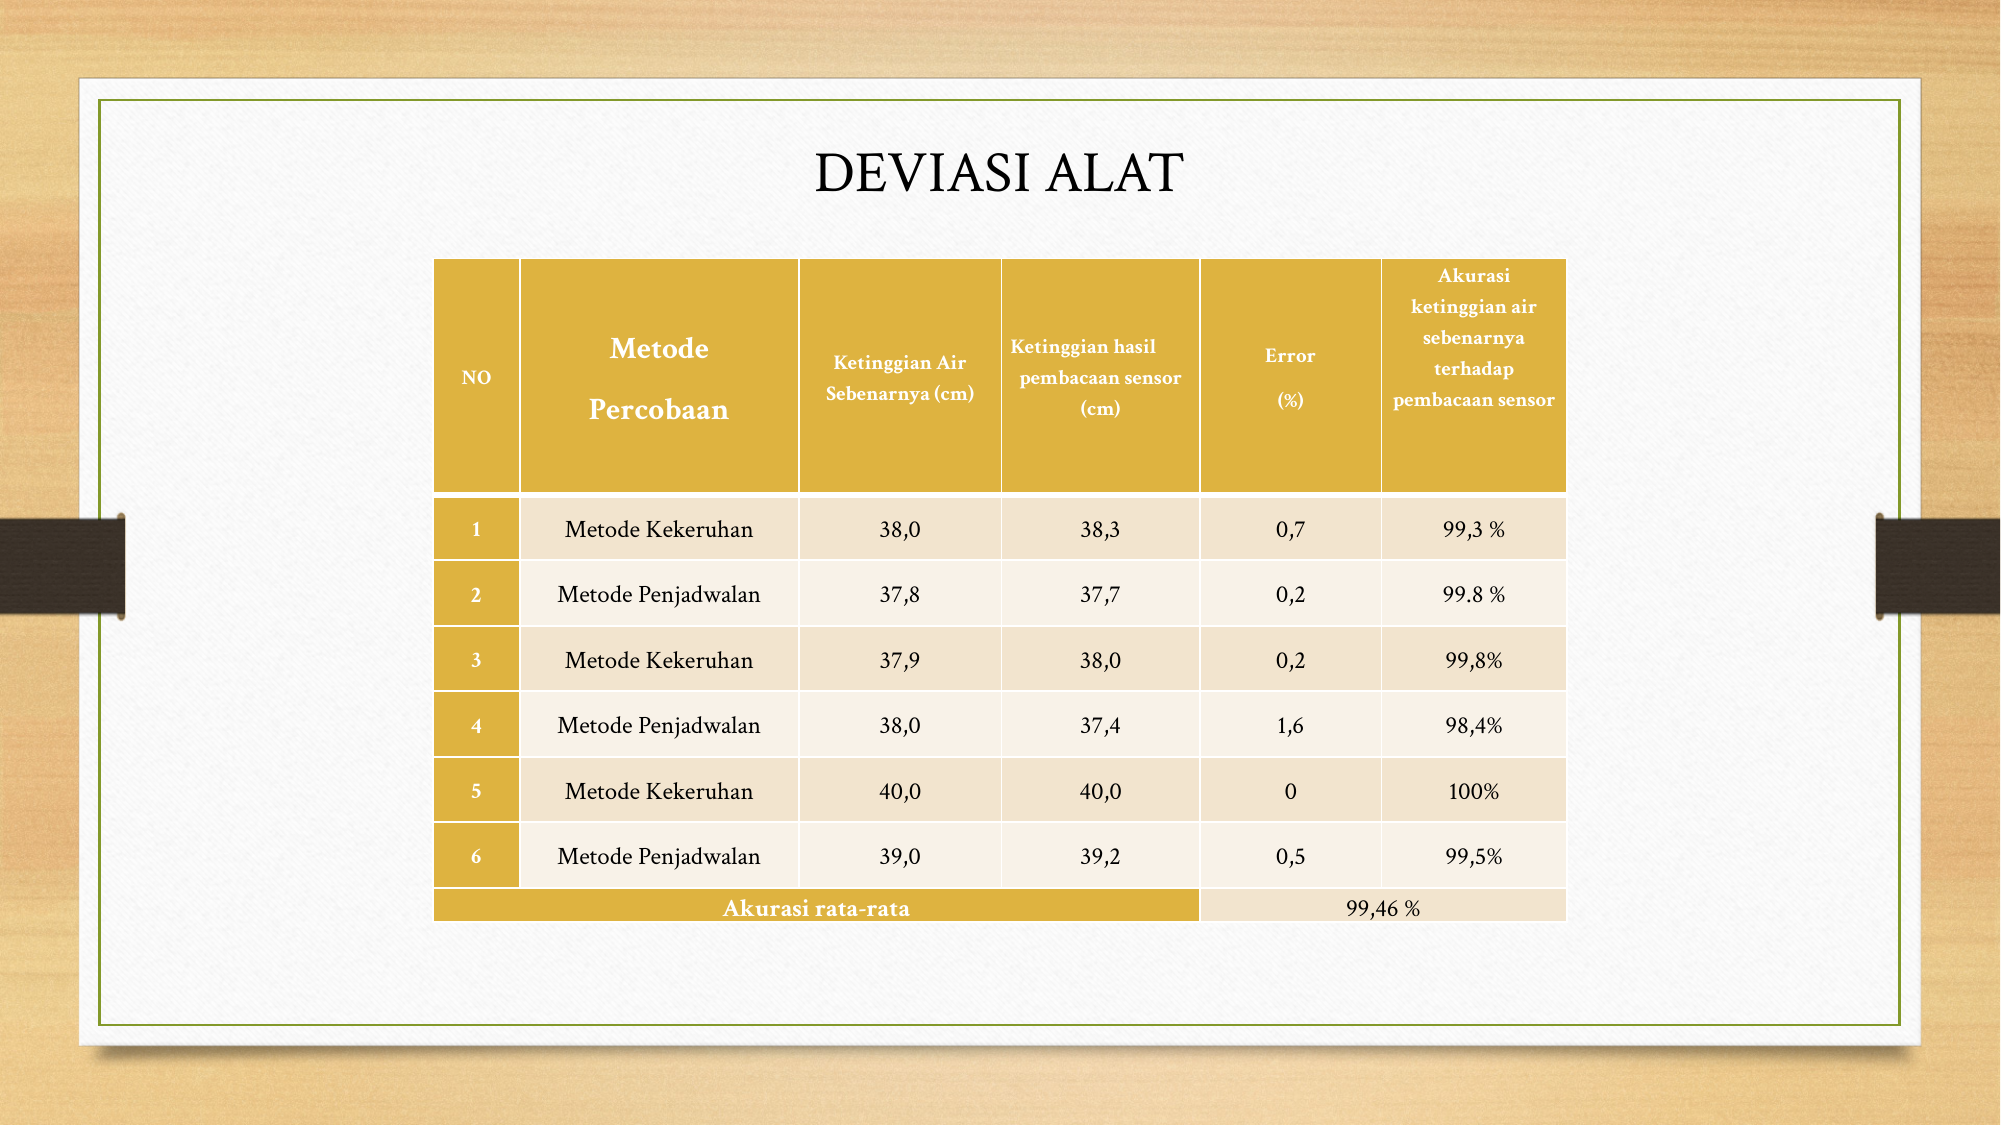

DEVIASI ALAT

| NO | Metode Percobaan | Ketinggian Air Sebenarnya (cm) | Ketinggian hasil pembacaan sensor (cm) | Error (%) | Akurasi ketinggian air sebenarnya terhadap pembacaan sensor |
| --- | --- | --- | --- | --- | --- |
| 1 | Metode Kekeruhan | 38,0 | 38,3 | 0,7 | 99,3 % |
| 2 | Metode Penjadwalan | 37,8 | 37,7 | 0,2 | 99.8 % |
| 3 | Metode Kekeruhan | 37,9 | 38,0 | 0,2 | 99,8% |
| 4 | Metode Penjadwalan | 38,0 | 37,4 | 1,6 | 98,4% |
| 5 | Metode Kekeruhan | 40,0 | 40,0 | 0 | 100% |
| 6 | Metode Penjadwalan | 39,0 | 39,2 | 0,5 | 99,5% |
| Akurasi rata-rata |  |  |  | 99,46 % |  |